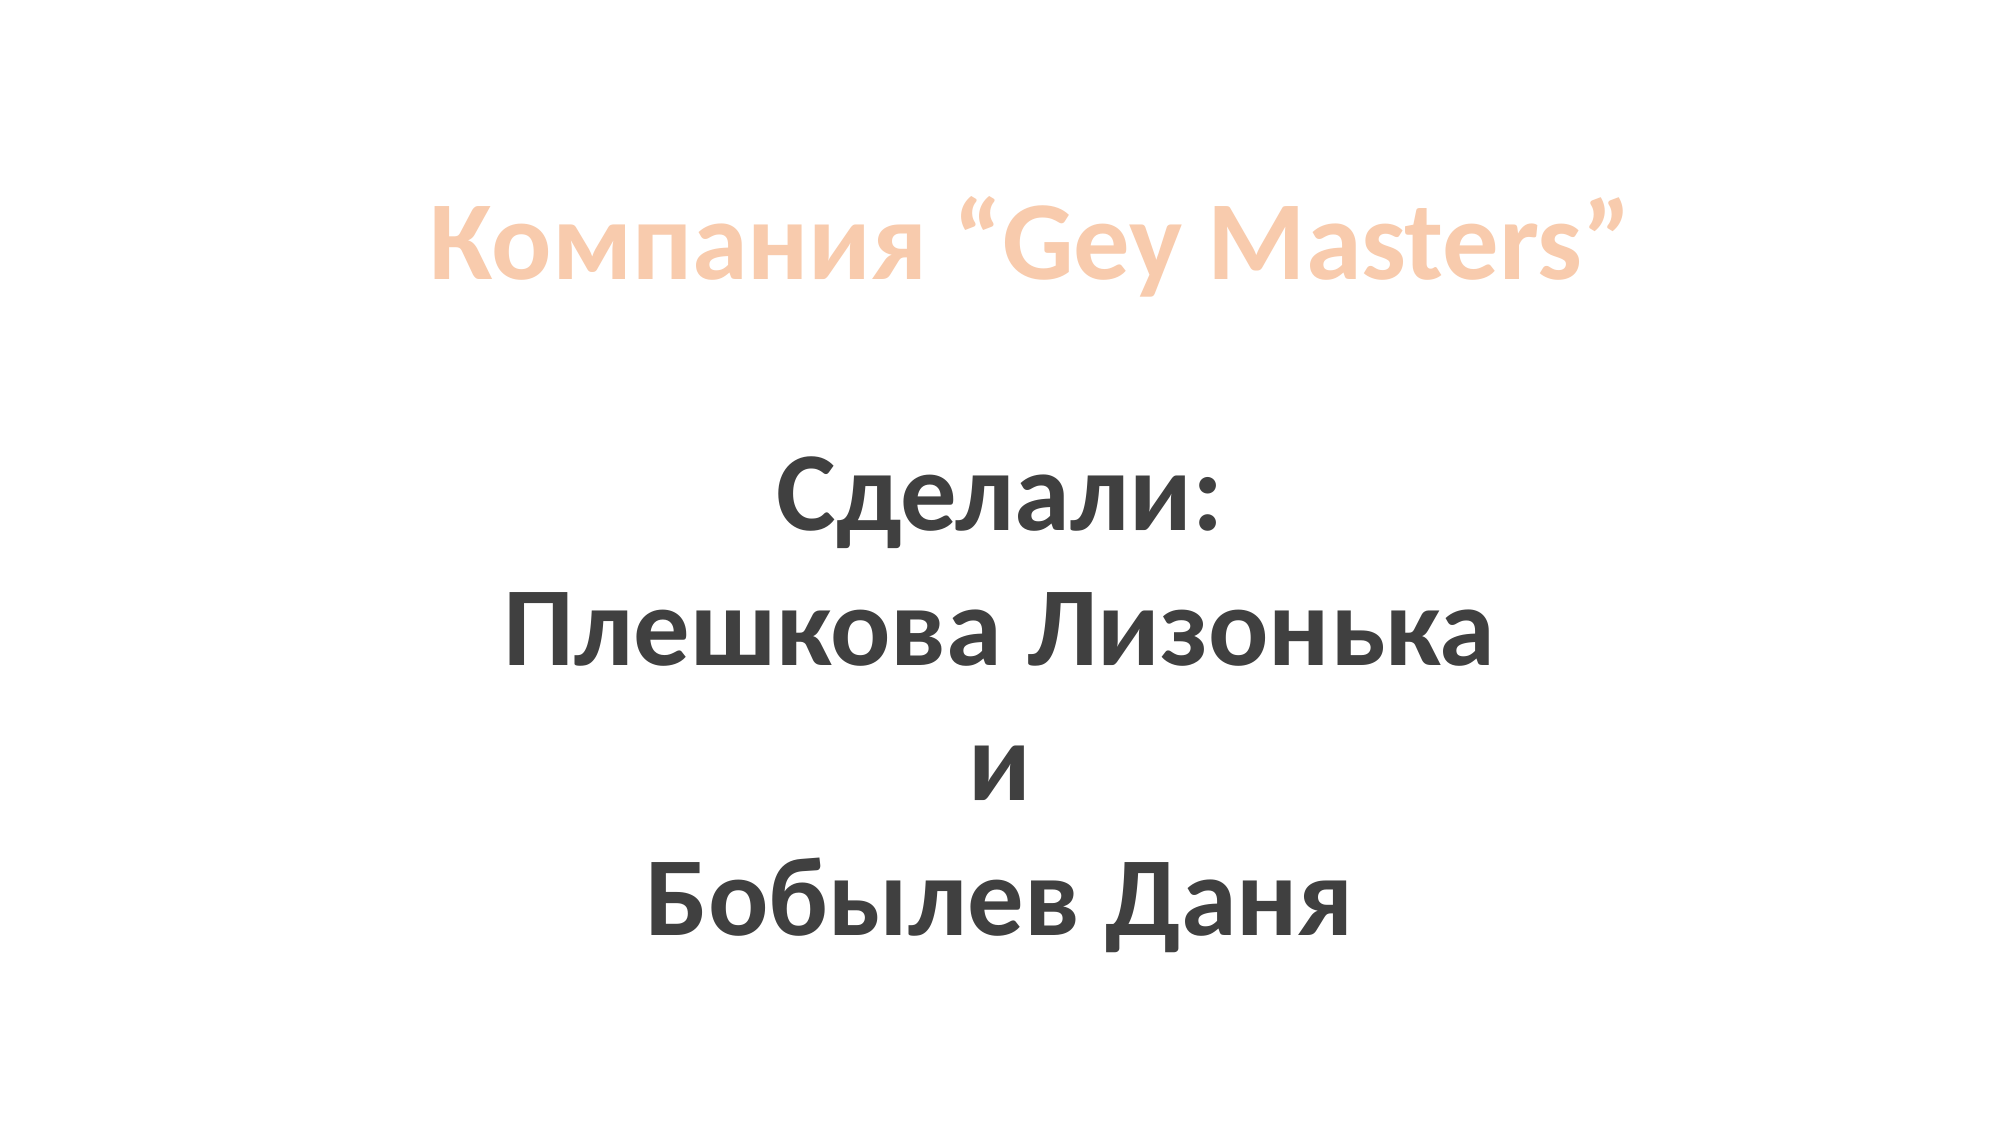

#
Компания “Gey Masters”
Сделали:
Плешкова Лизонька
и
Бобылев Даня